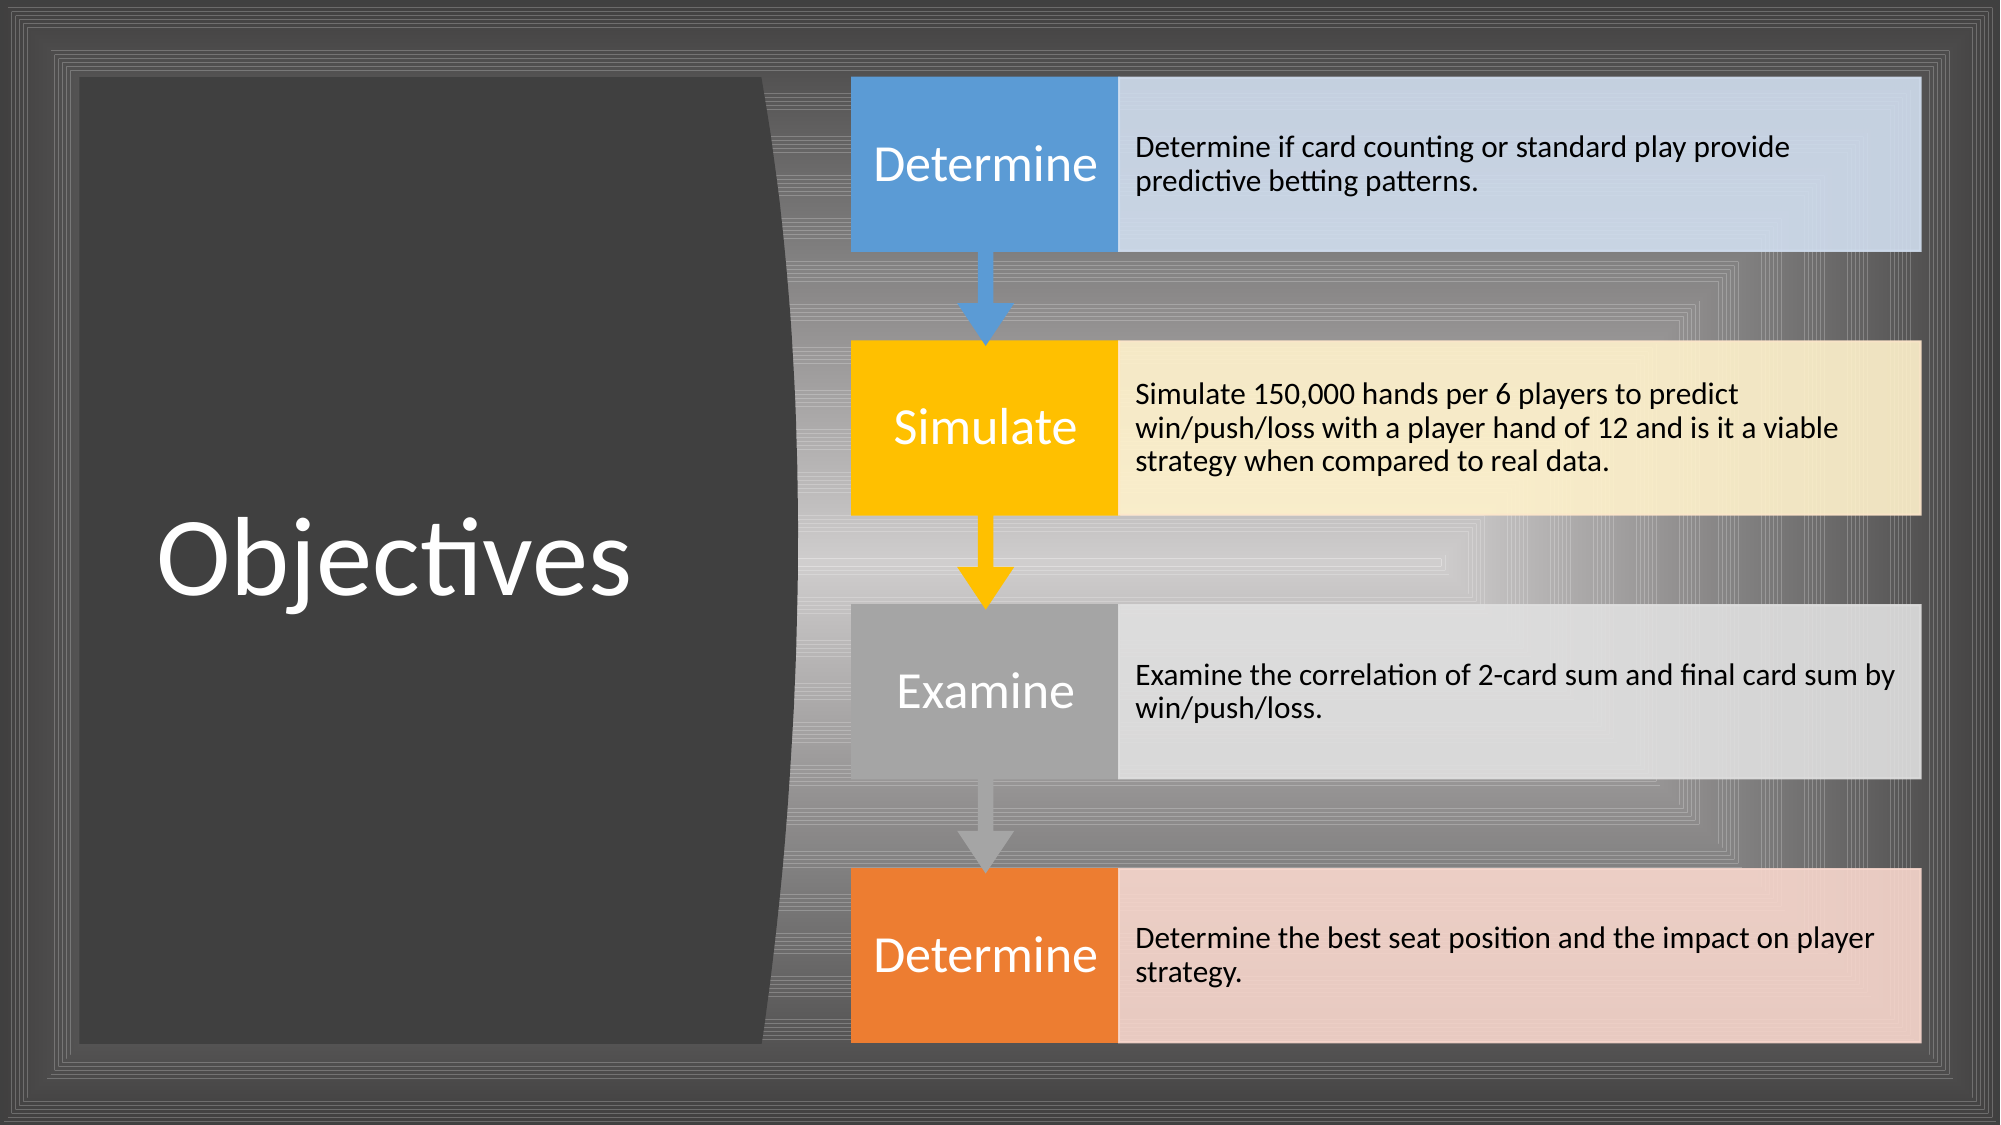

Determine
Determine the best seat position and the impact on player strategy.
Examine
Examine the correlation of 2-card sum and final card sum by win/push/loss.
Simulate
Simulate 150,000 hands per 6 players to predict win/push/loss with a player hand of 12 and is it a viable strategy when compared to real data.
Determine
Determine if card counting or standard play provide predictive betting patterns.

# Objectives